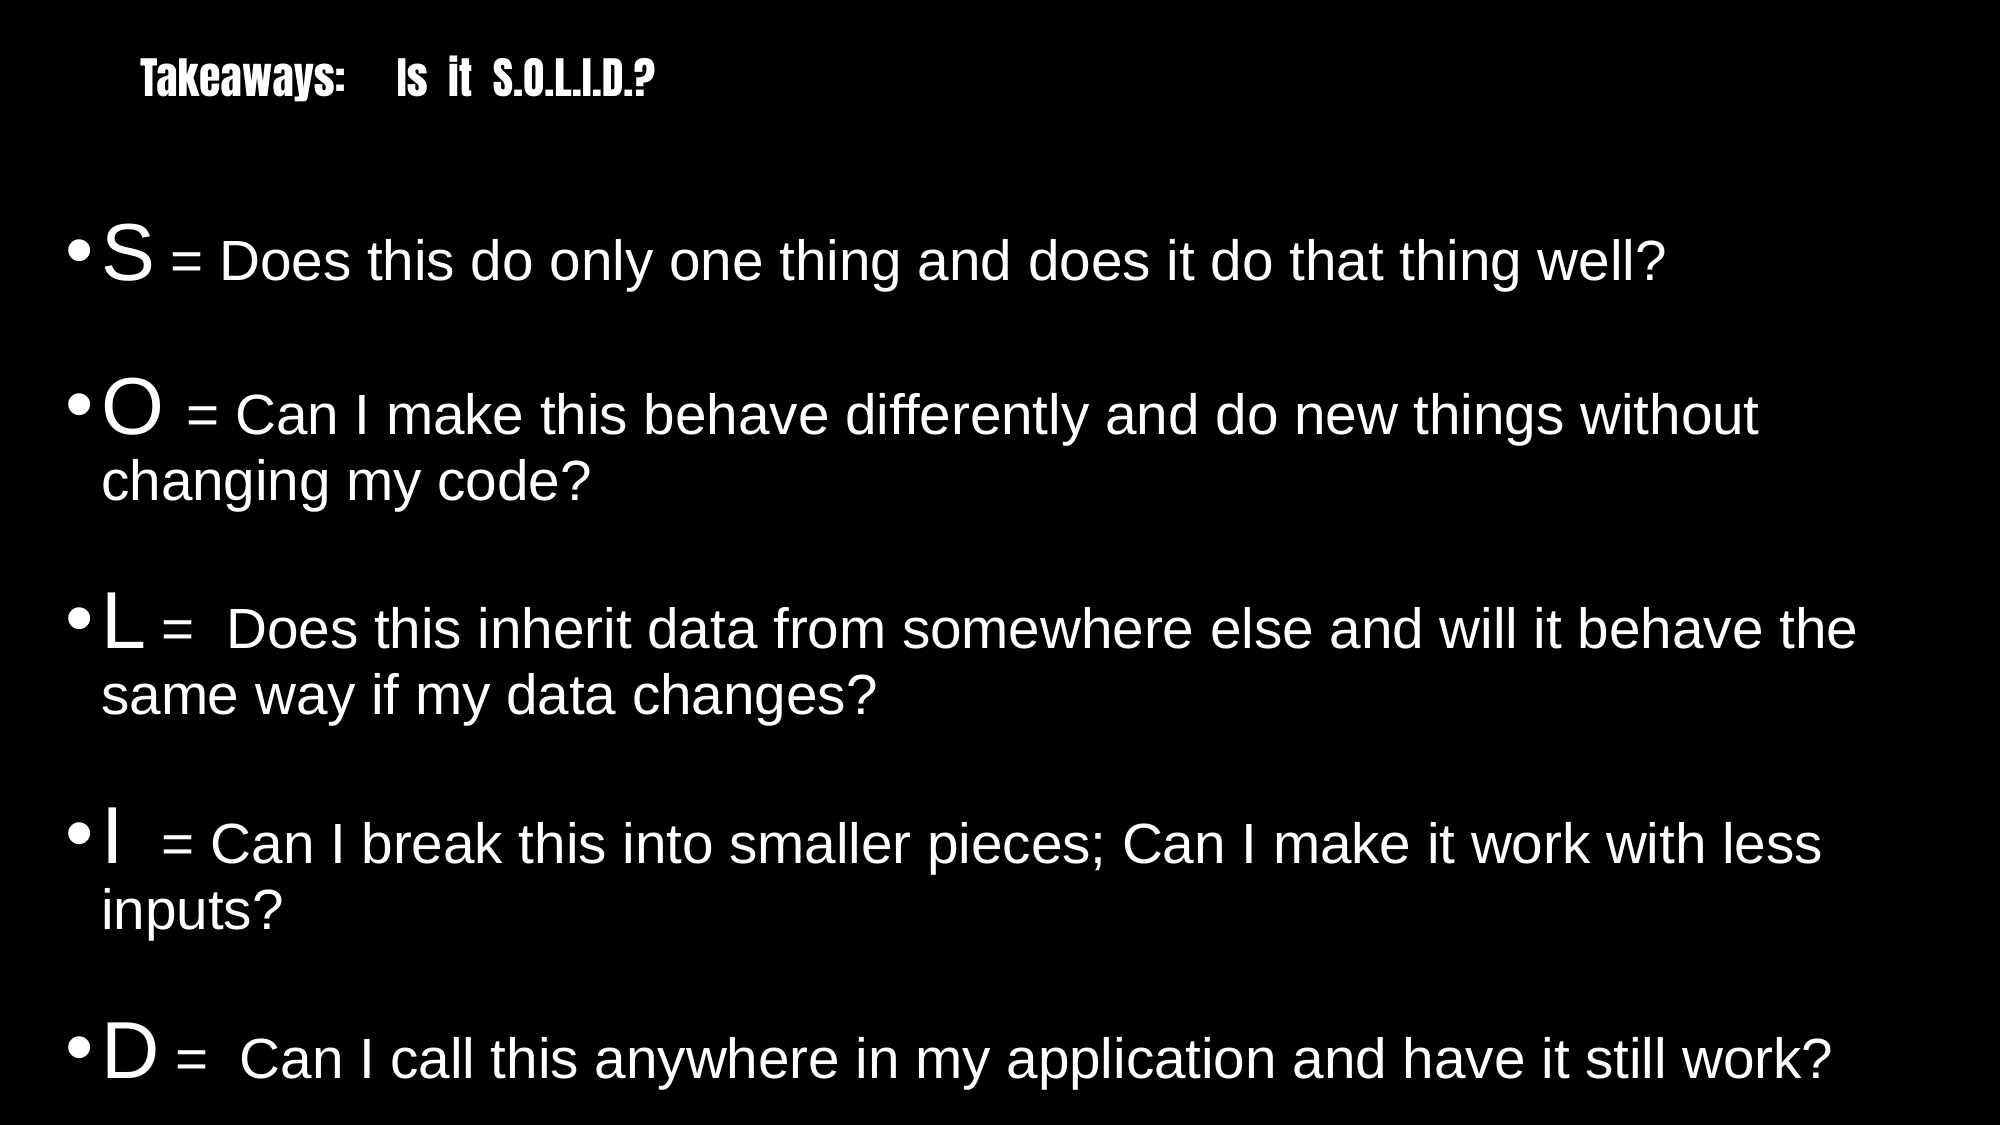

# Takeaways:     Is  it  S.O.L.I.D.?
S = Does this do only one thing and does it do that thing well?

O = Can I make this behave differently and do new things without changing my code?

L =  Does this inherit data from somewhere else and will it behave the same way if my data changes?

I  = Can I break this into smaller pieces; Can I make it work with less inputs?

D =  Can I call this anywhere in my application and have it still work?